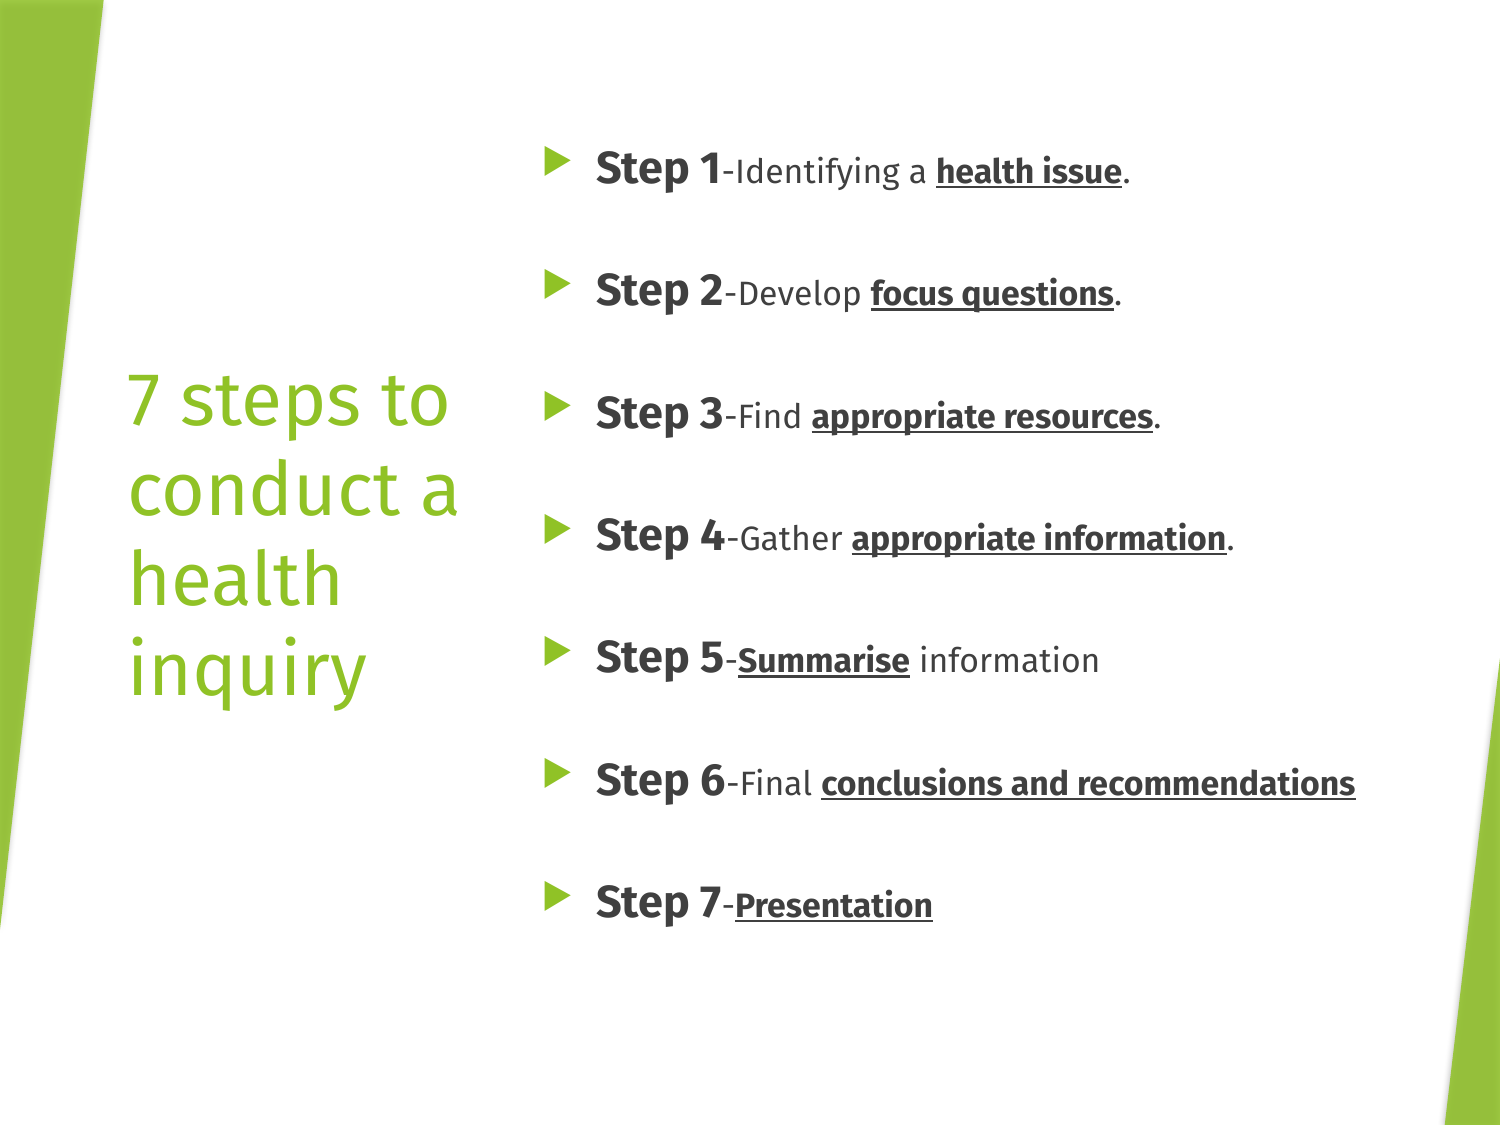

# 7 steps to conduct a health inquiry
Step 1-Identifying a health issue.

Step 2-Develop focus questions.

Step 3-Find appropriate resources.

Step 4-Gather appropriate information.

Step 5-Summarise information

Step 6-Final conclusions and recommendations

Step 7-Presentation